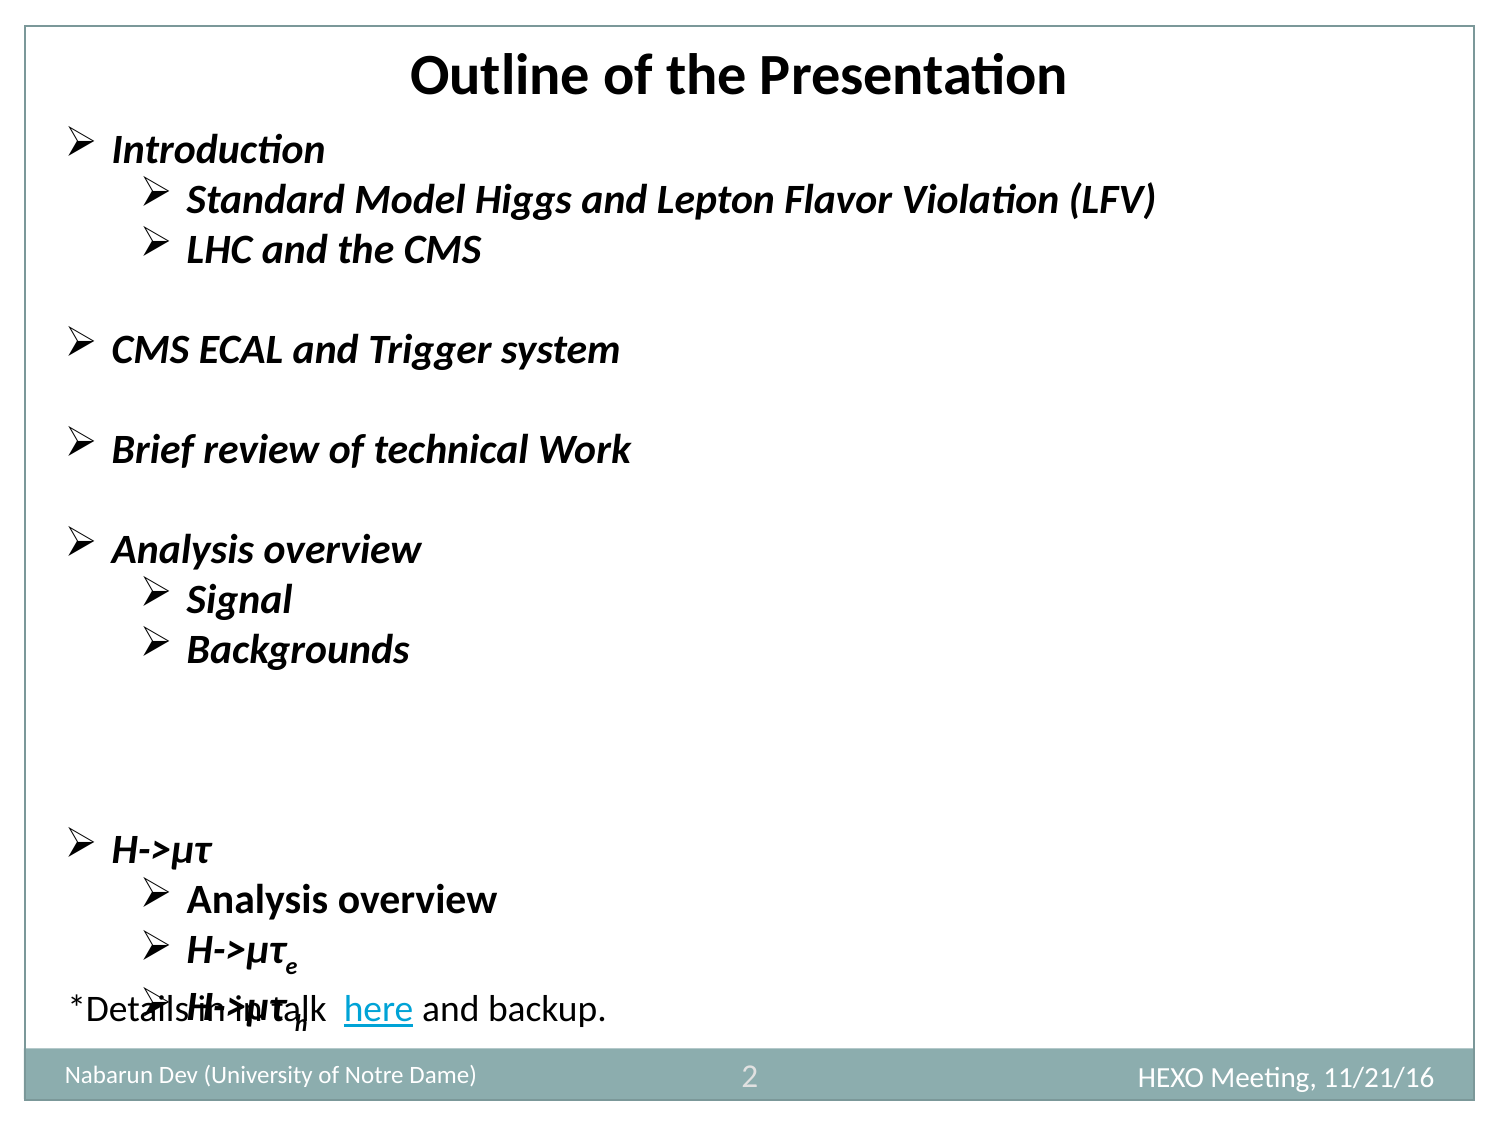

Outline of the Presentation
Introduction
Standard Model Higgs and Lepton Flavor Violation (LFV)
LHC and the CMS

CMS ECAL and Trigger system

Brief review of technical Work

Analysis overview
Signal
Backgrounds

H->μτ
Analysis overview
H->μτe
H->μτ h
*Details in in talk  here and backup.
2
HEXO Meeting, 11/21/16
Nabarun Dev (University of Notre Dame)